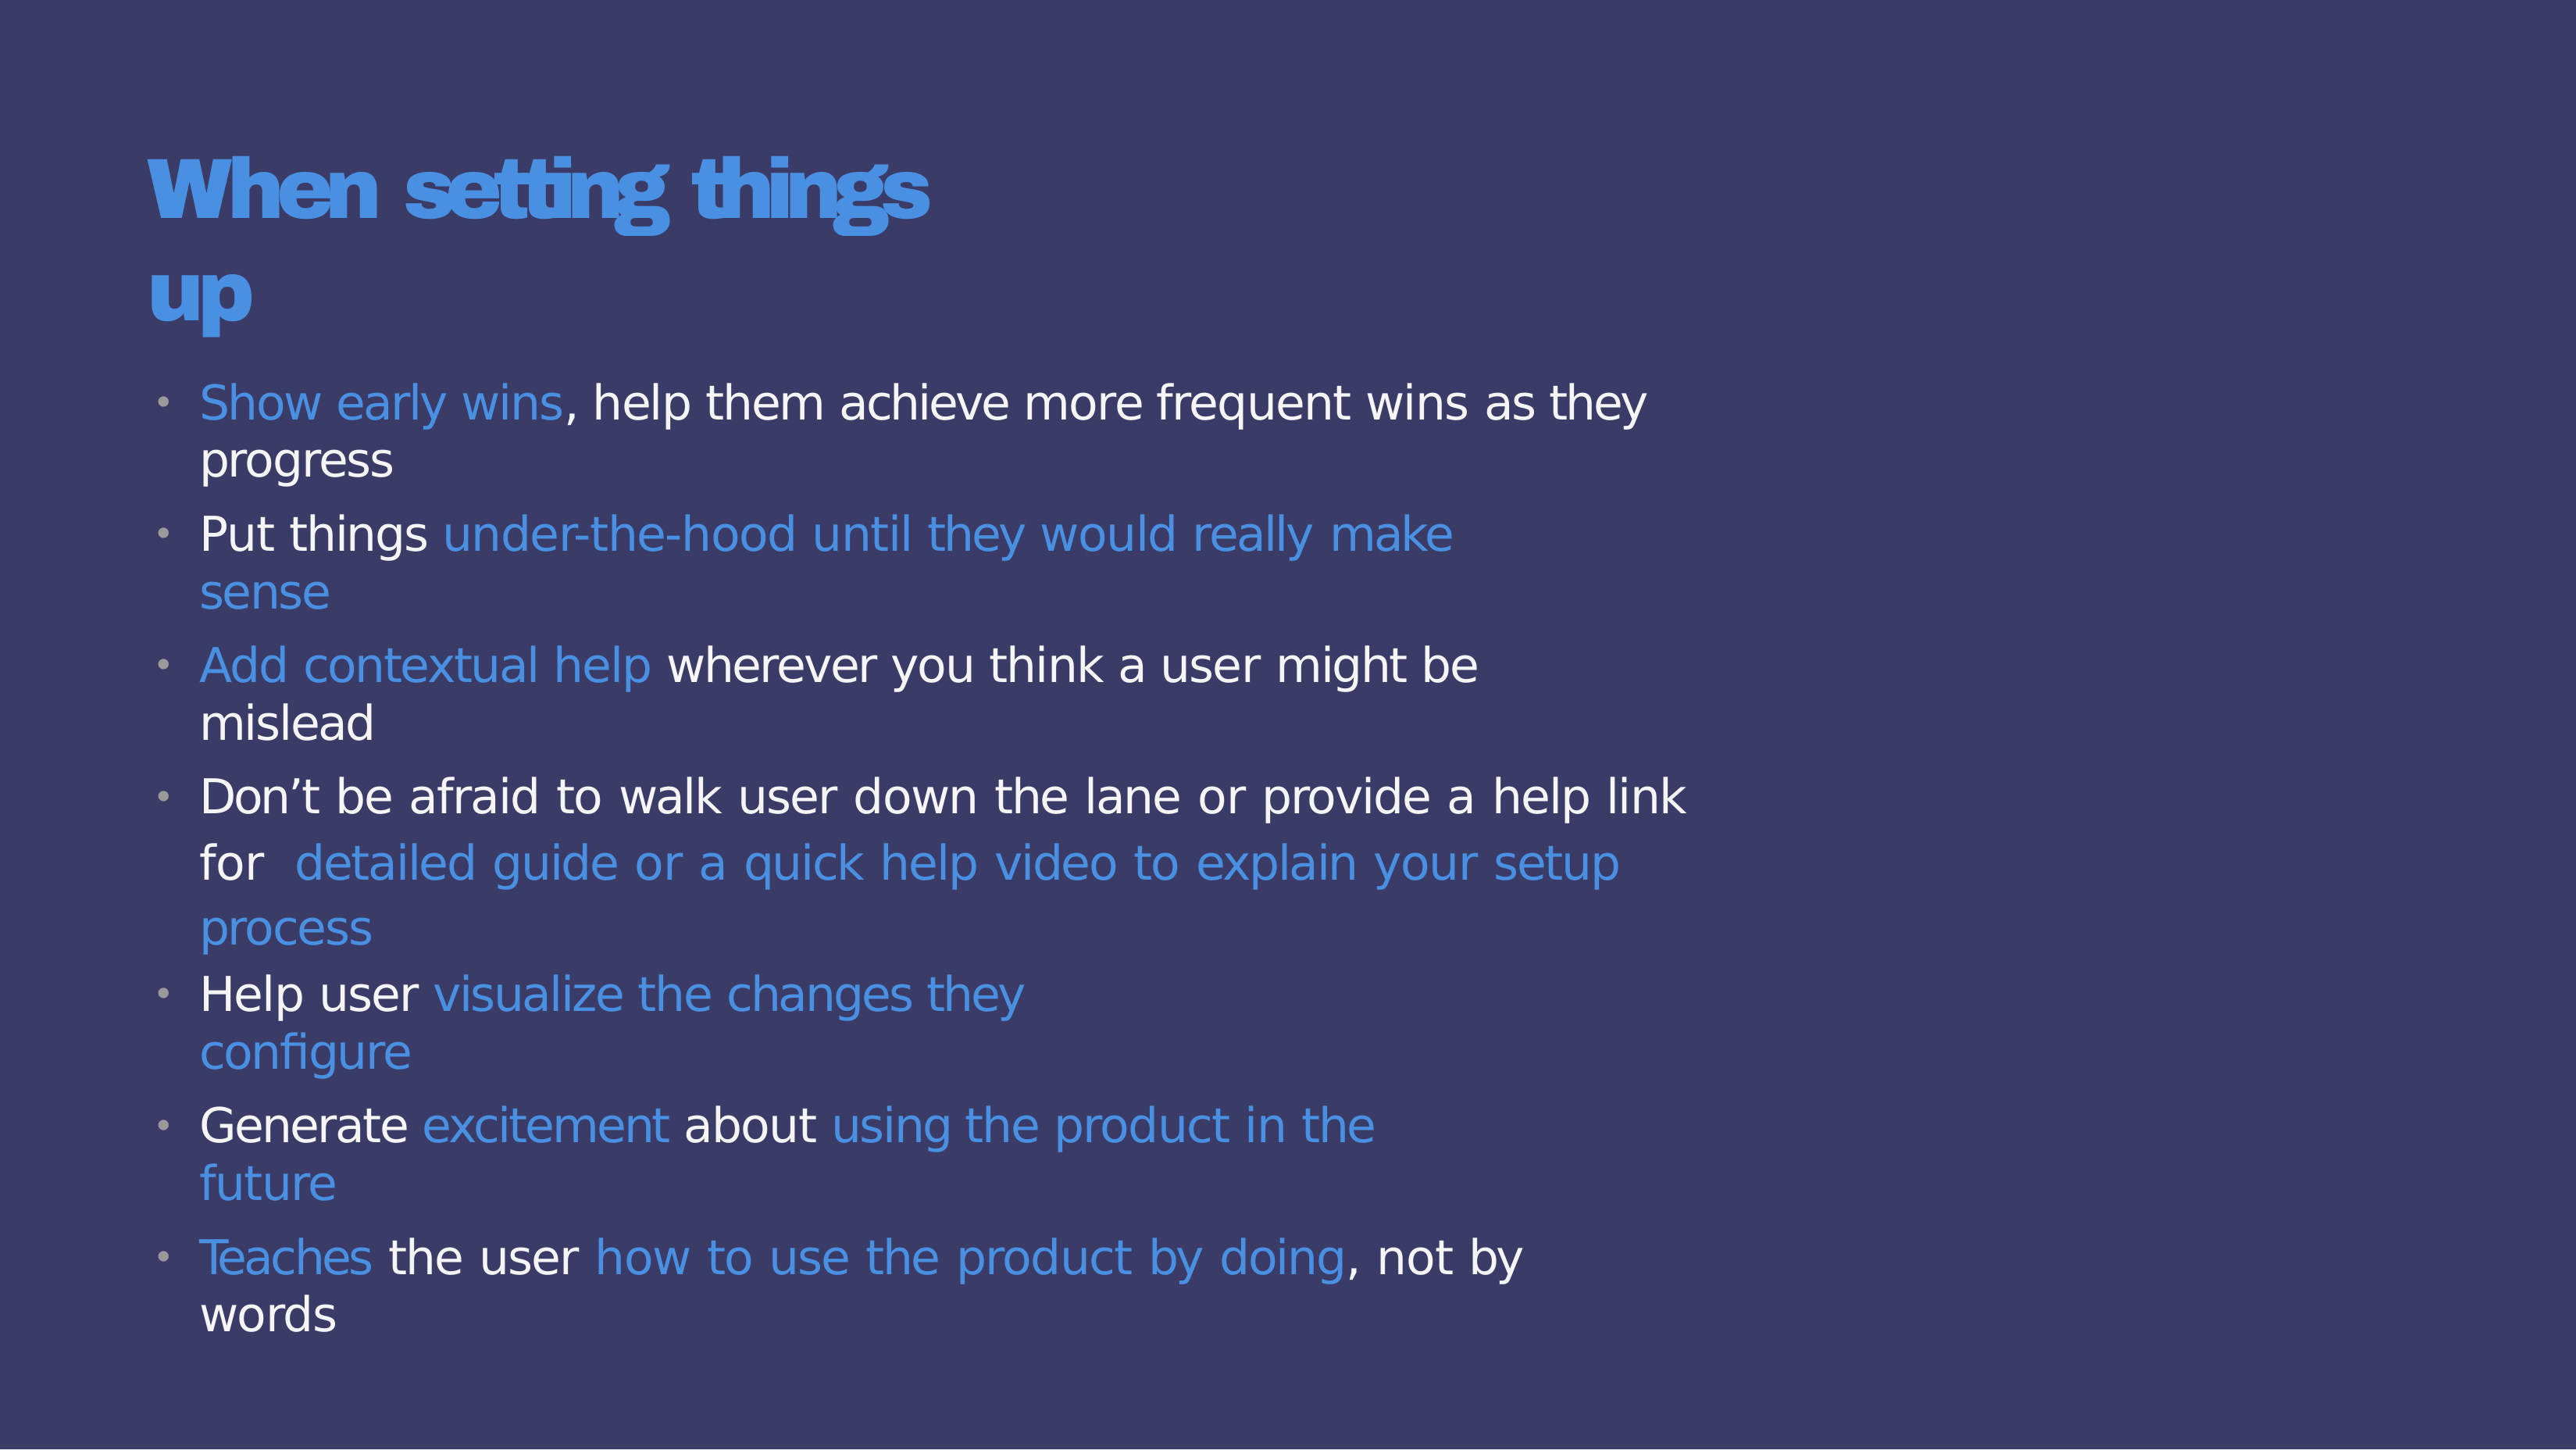

# When setting things up
Show early wins, help them achieve more frequent wins as they progress
•
Put things under-the-hood until they would really make sense
•
Add contextual help wherever you think a user might be mislead
•
Don’t be afraid to walk user down the lane or provide a help link for  detailed guide or a quick help video to explain your setup process
•
Help user visualize the changes they conﬁgure
•
Generate excitement about using the product in the future
•
Teaches the user how to use the product by doing, not by words
•